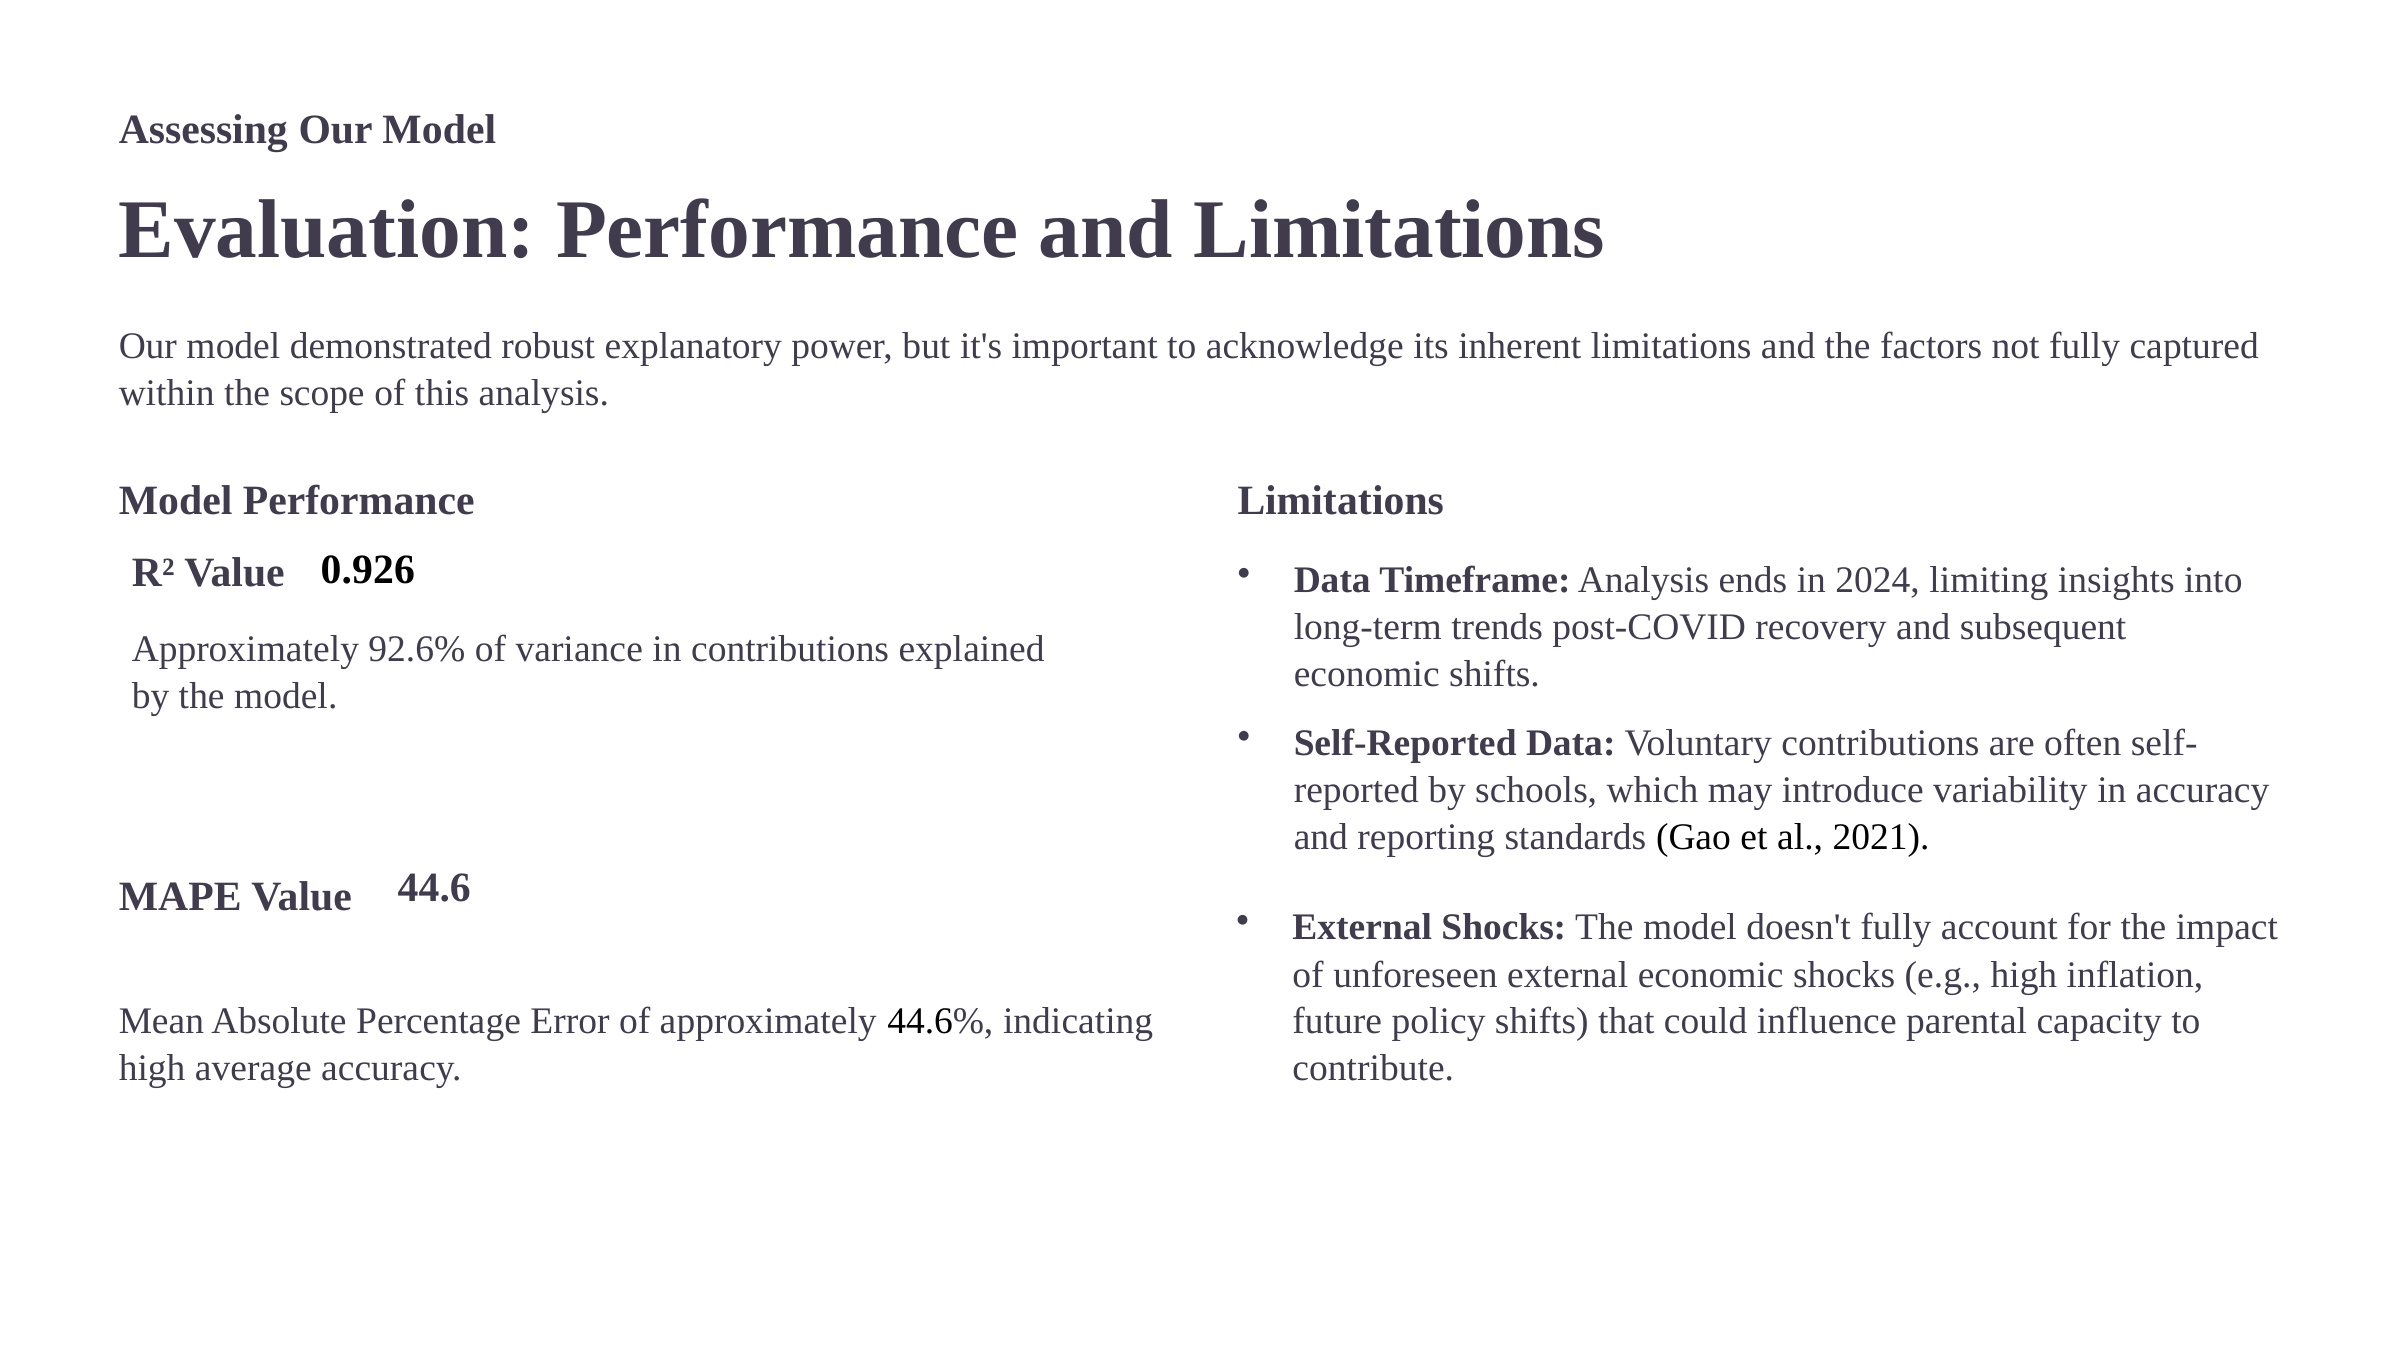

Assessing Our Model
Evaluation: Performance and Limitations
Our model demonstrated robust explanatory power, but it's important to acknowledge its inherent limitations and the factors not fully captured within the scope of this analysis.
Model Performance
Limitations
R² Value
Data Timeframe: Analysis ends in 2024, limiting insights into long-term trends post-COVID recovery and subsequent economic shifts.
0.926
Approximately 92.6% of variance in contributions explained
by the model.
Self-Reported Data: Voluntary contributions are often self-reported by schools, which may introduce variability in accuracy and reporting standards (Gao et al., 2021).
MAPE Value
44.6
External Shocks: The model doesn't fully account for the impact of unforeseen external economic shocks (e.g., high inflation, future policy shifts) that could influence parental capacity to contribute.
Mean Absolute Percentage Error of approximately 44.6%, indicating high average accuracy.